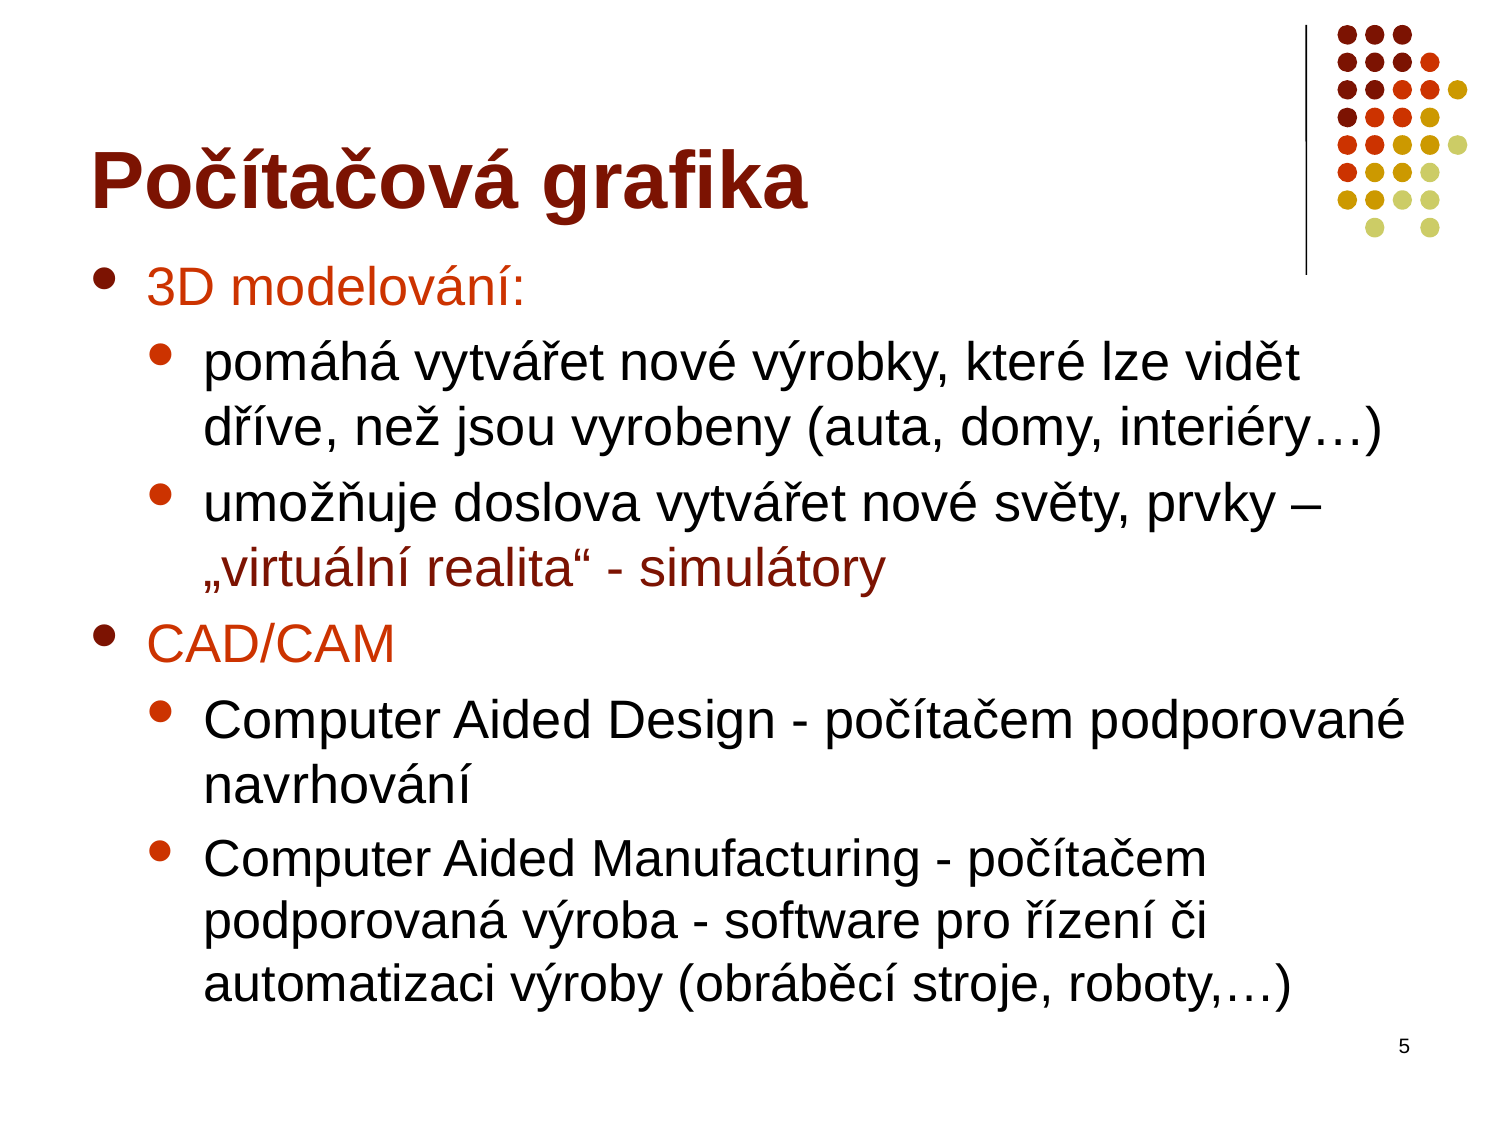

# Počítačová grafika
3D modelování:
pomáhá vytvářet nové výrobky, které lze vidět dříve, než jsou vyrobeny (auta, domy, interiéry…)
umožňuje doslova vytvářet nové světy, prvky – „virtuální realita“ - simulátory
CAD/CAM
Computer Aided Design - počítačem podporované navrhování
Computer Aided Manufacturing - počítačem podporovaná výroba - software pro řízení či automatizaci výroby (obráběcí stroje, roboty,…)
5